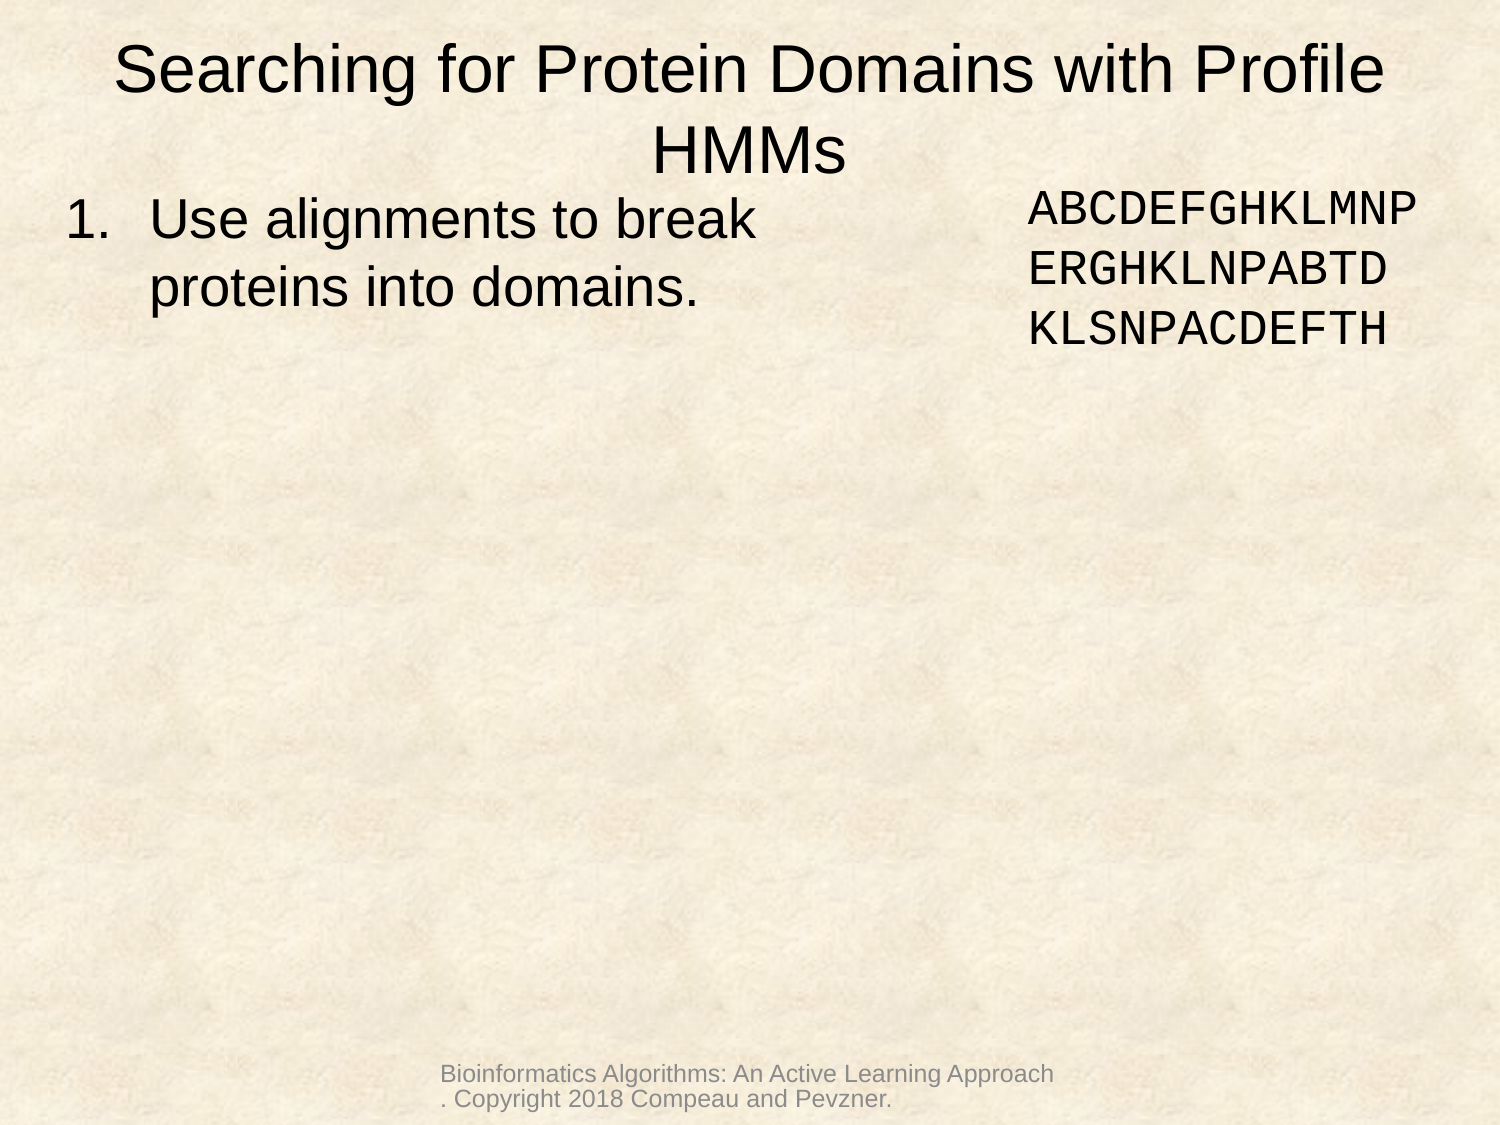

# Searching for Protein Domains with Profile HMMs
ABCDEFGHKLMNP
ERGHKLNPABTD
KLSNPACDEFTH
Use alignments to break proteins into domains.
Bioinformatics Algorithms: An Active Learning Approach. Copyright 2018 Compeau and Pevzner.